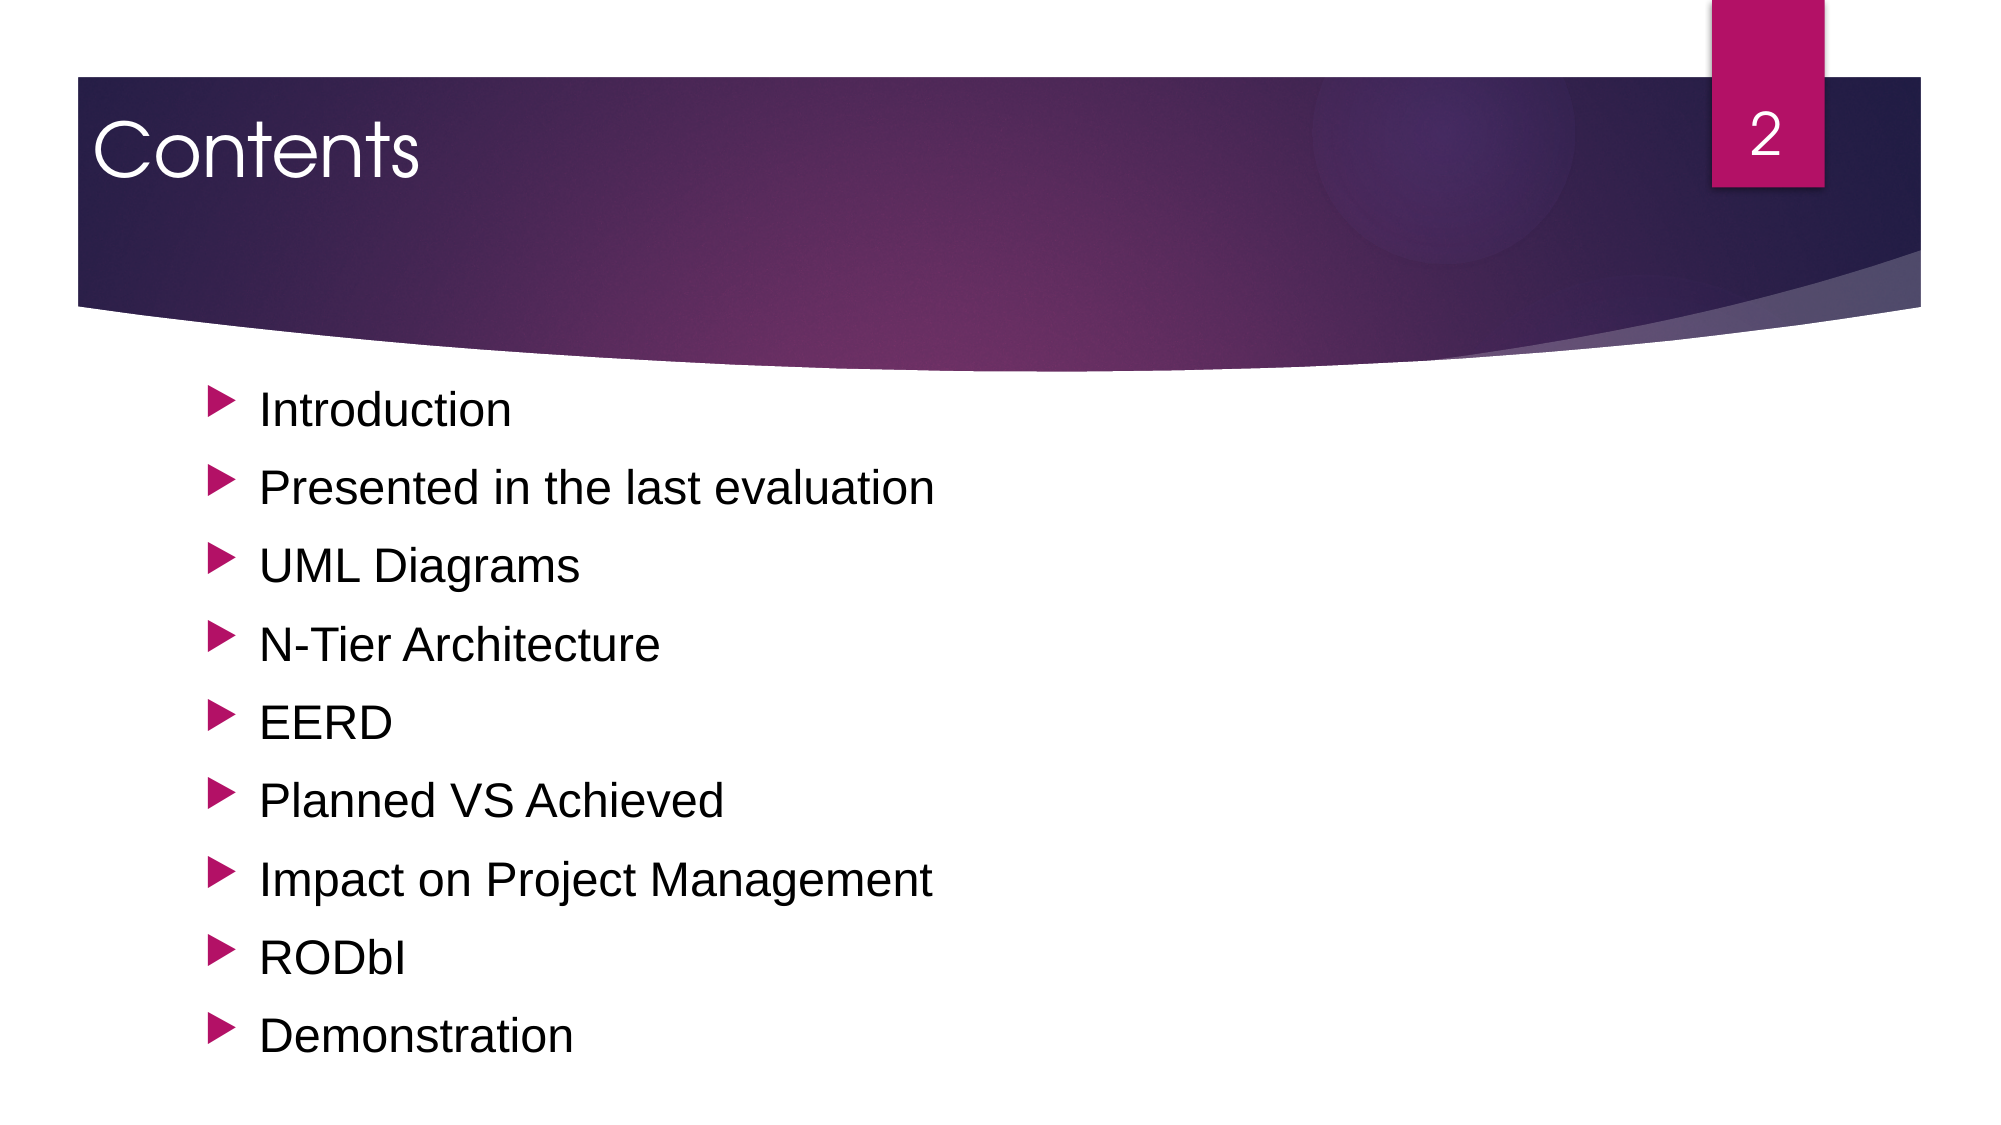

2
# Contents
Introduction
Presented in the last evaluation
UML Diagrams
N-Tier Architecture
EERD
Planned VS Achieved
Impact on Project Management
RODbI
Demonstration